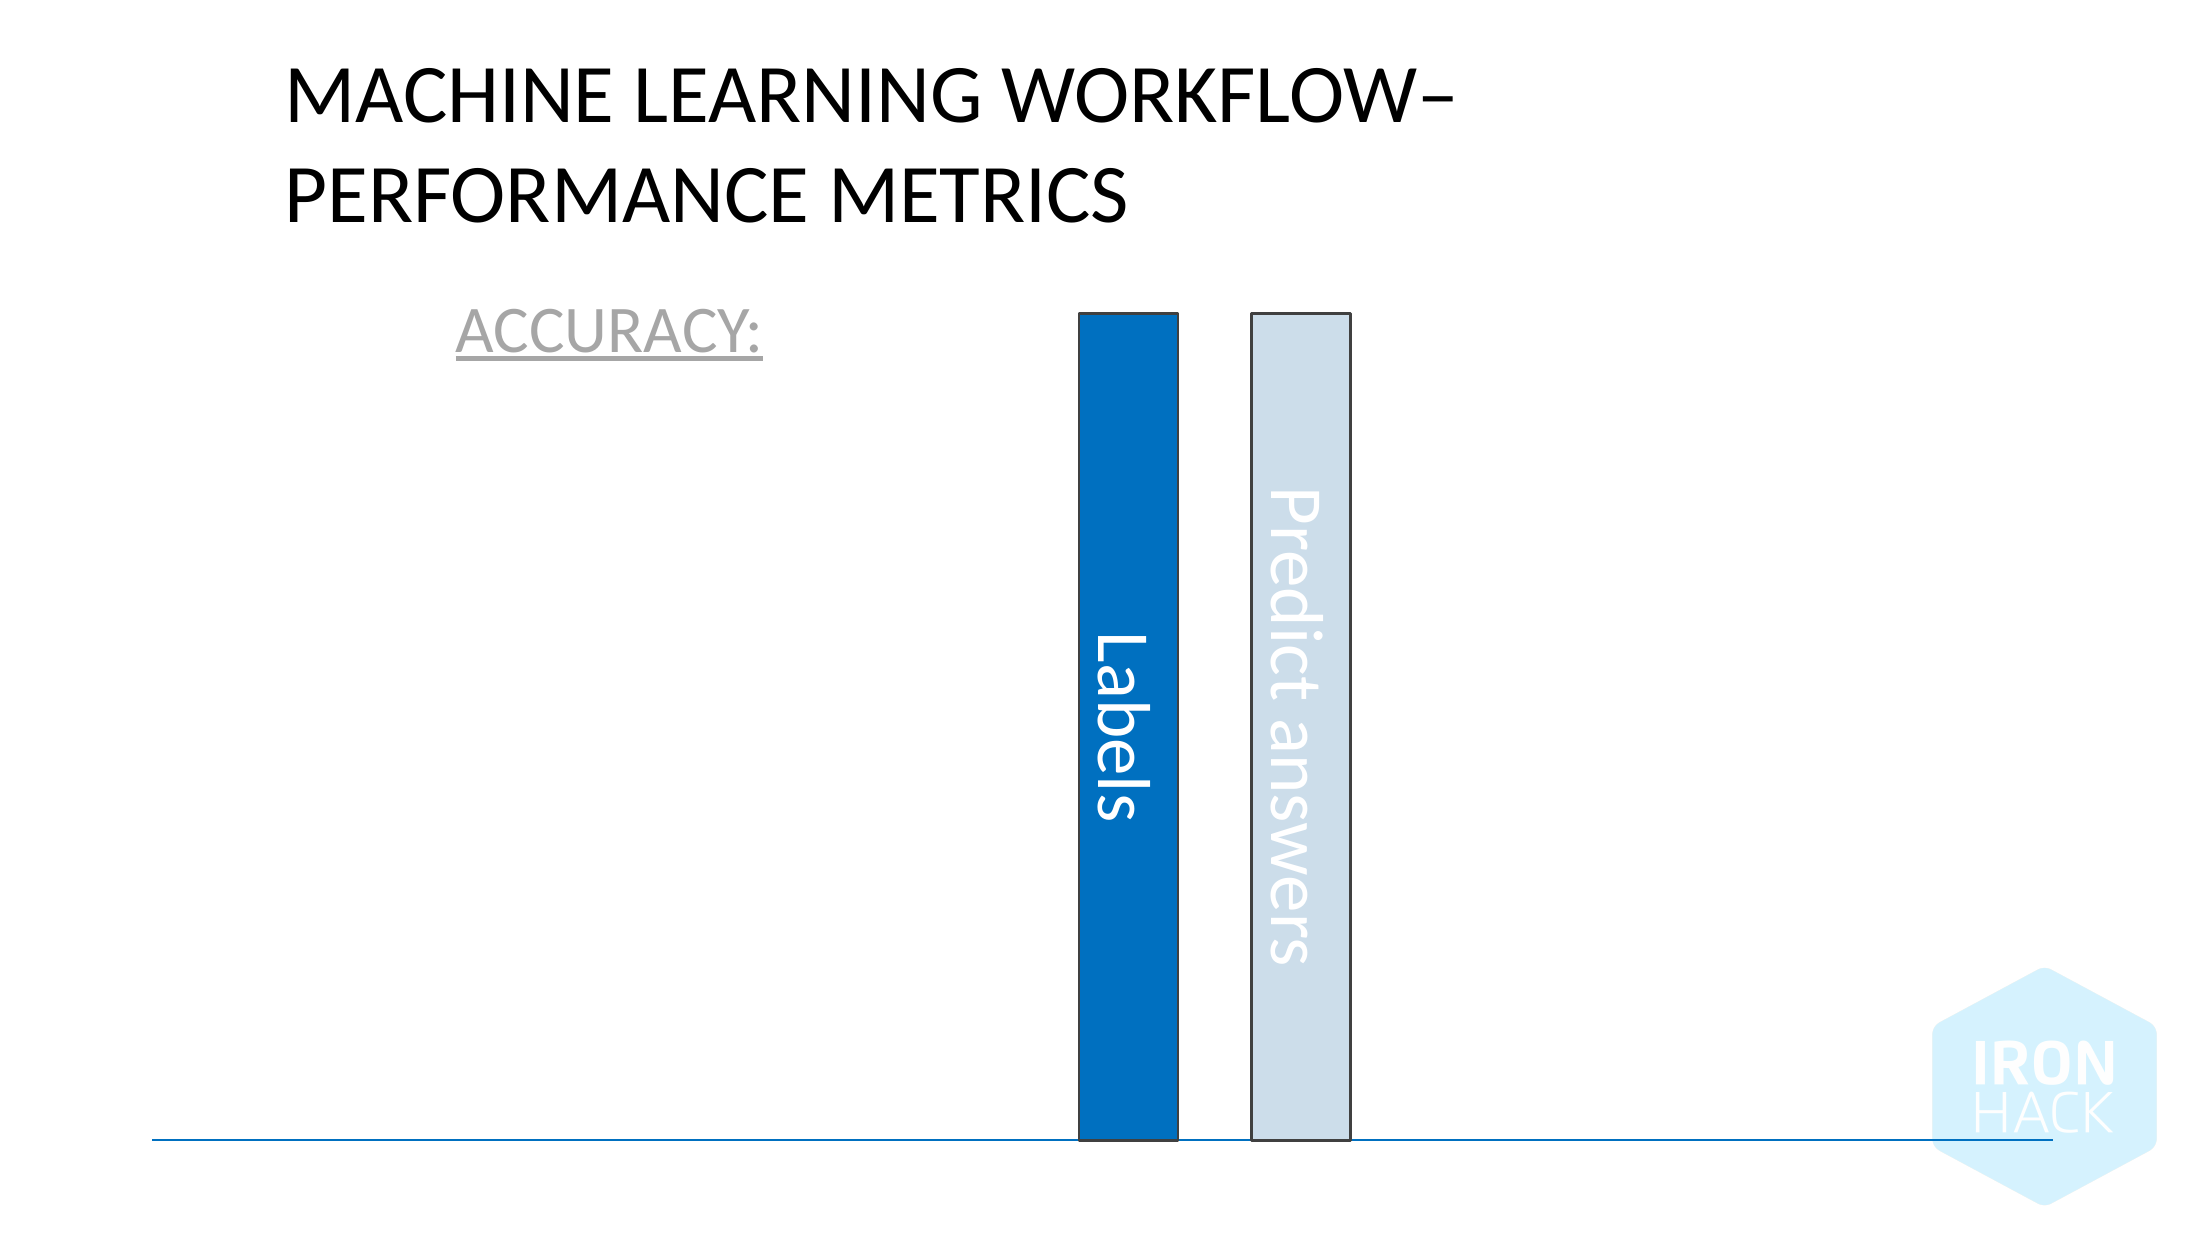

Machine learning workflow– Performance Metrics
Accuracy:
Labels
Predict answers
August 14, 2024 |
64